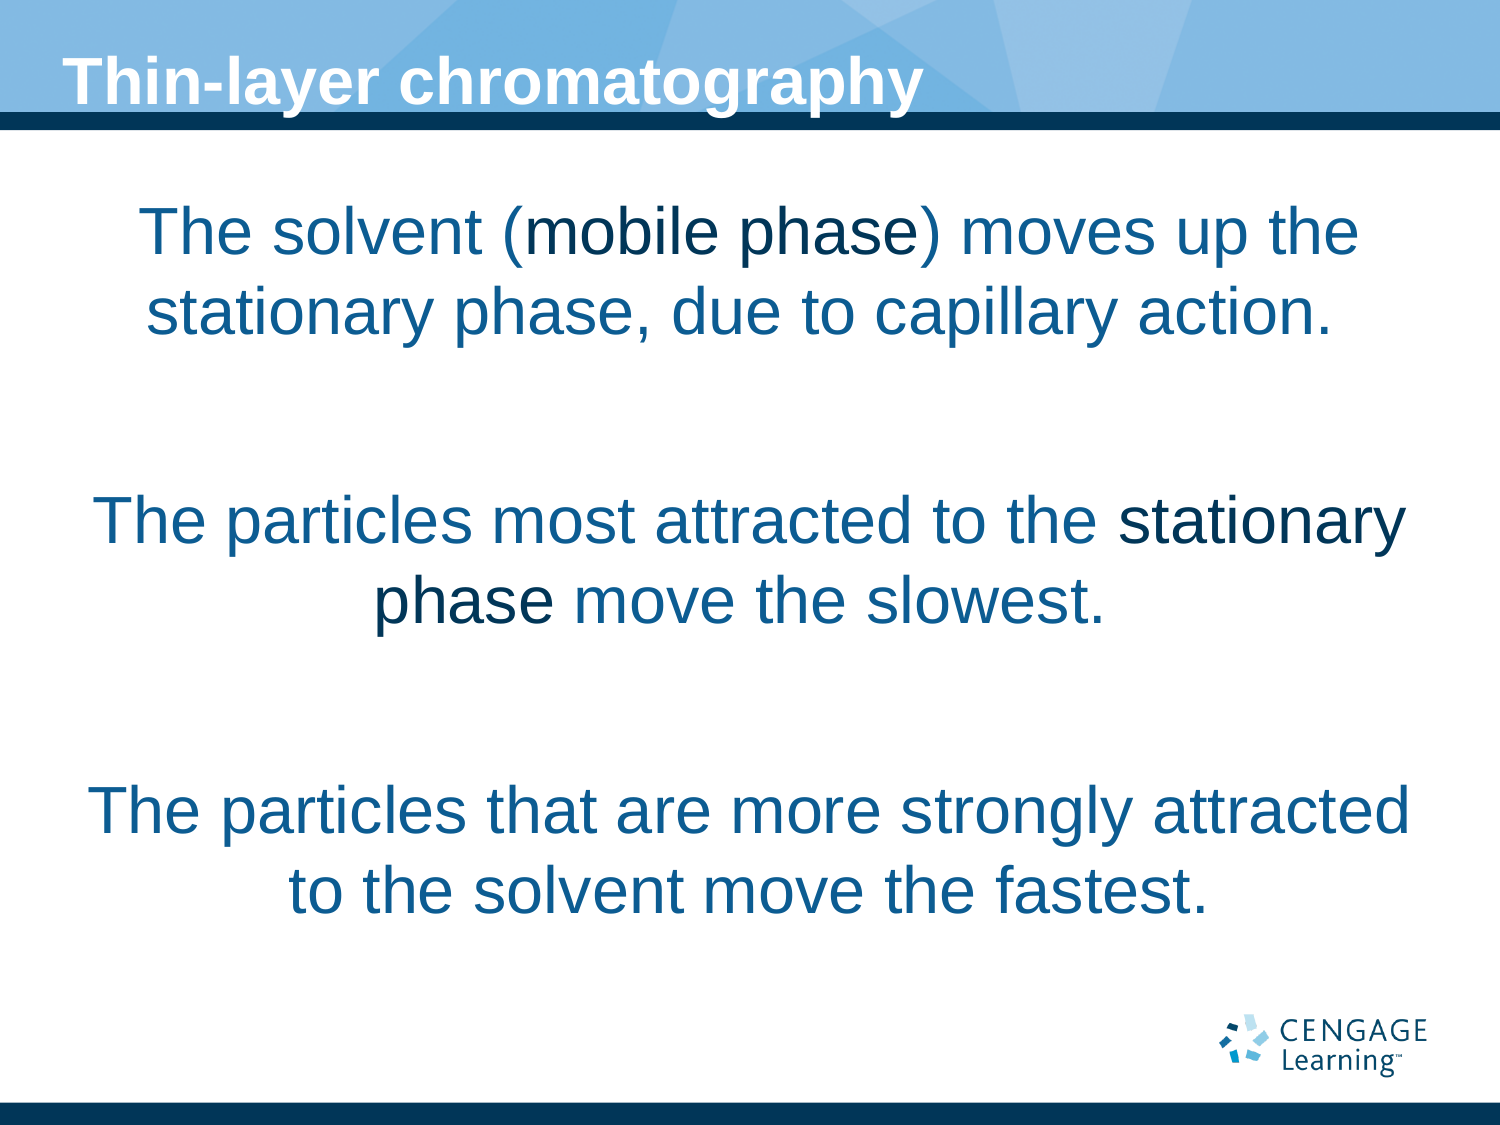

Thin-layer chromatography
The solvent (mobile phase) moves up the stationary phase, due to capillary action.

The particles most attracted to the stationary phase move the slowest.

The particles that are more strongly attracted to the solvent move the fastest.